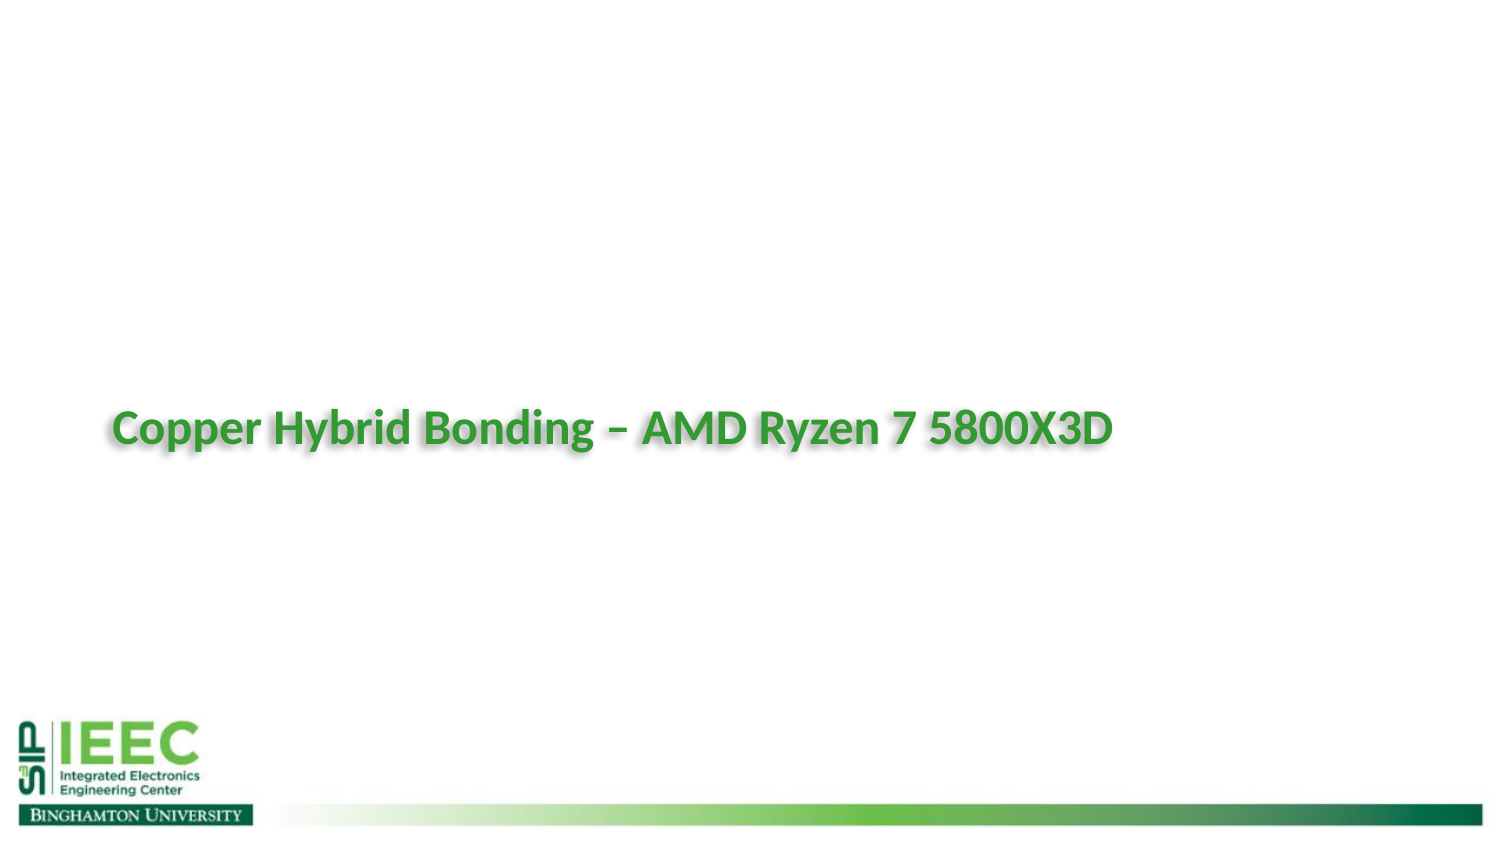

# Copper Hybrid Bonding – AMD Ryzen 7 5800X3D